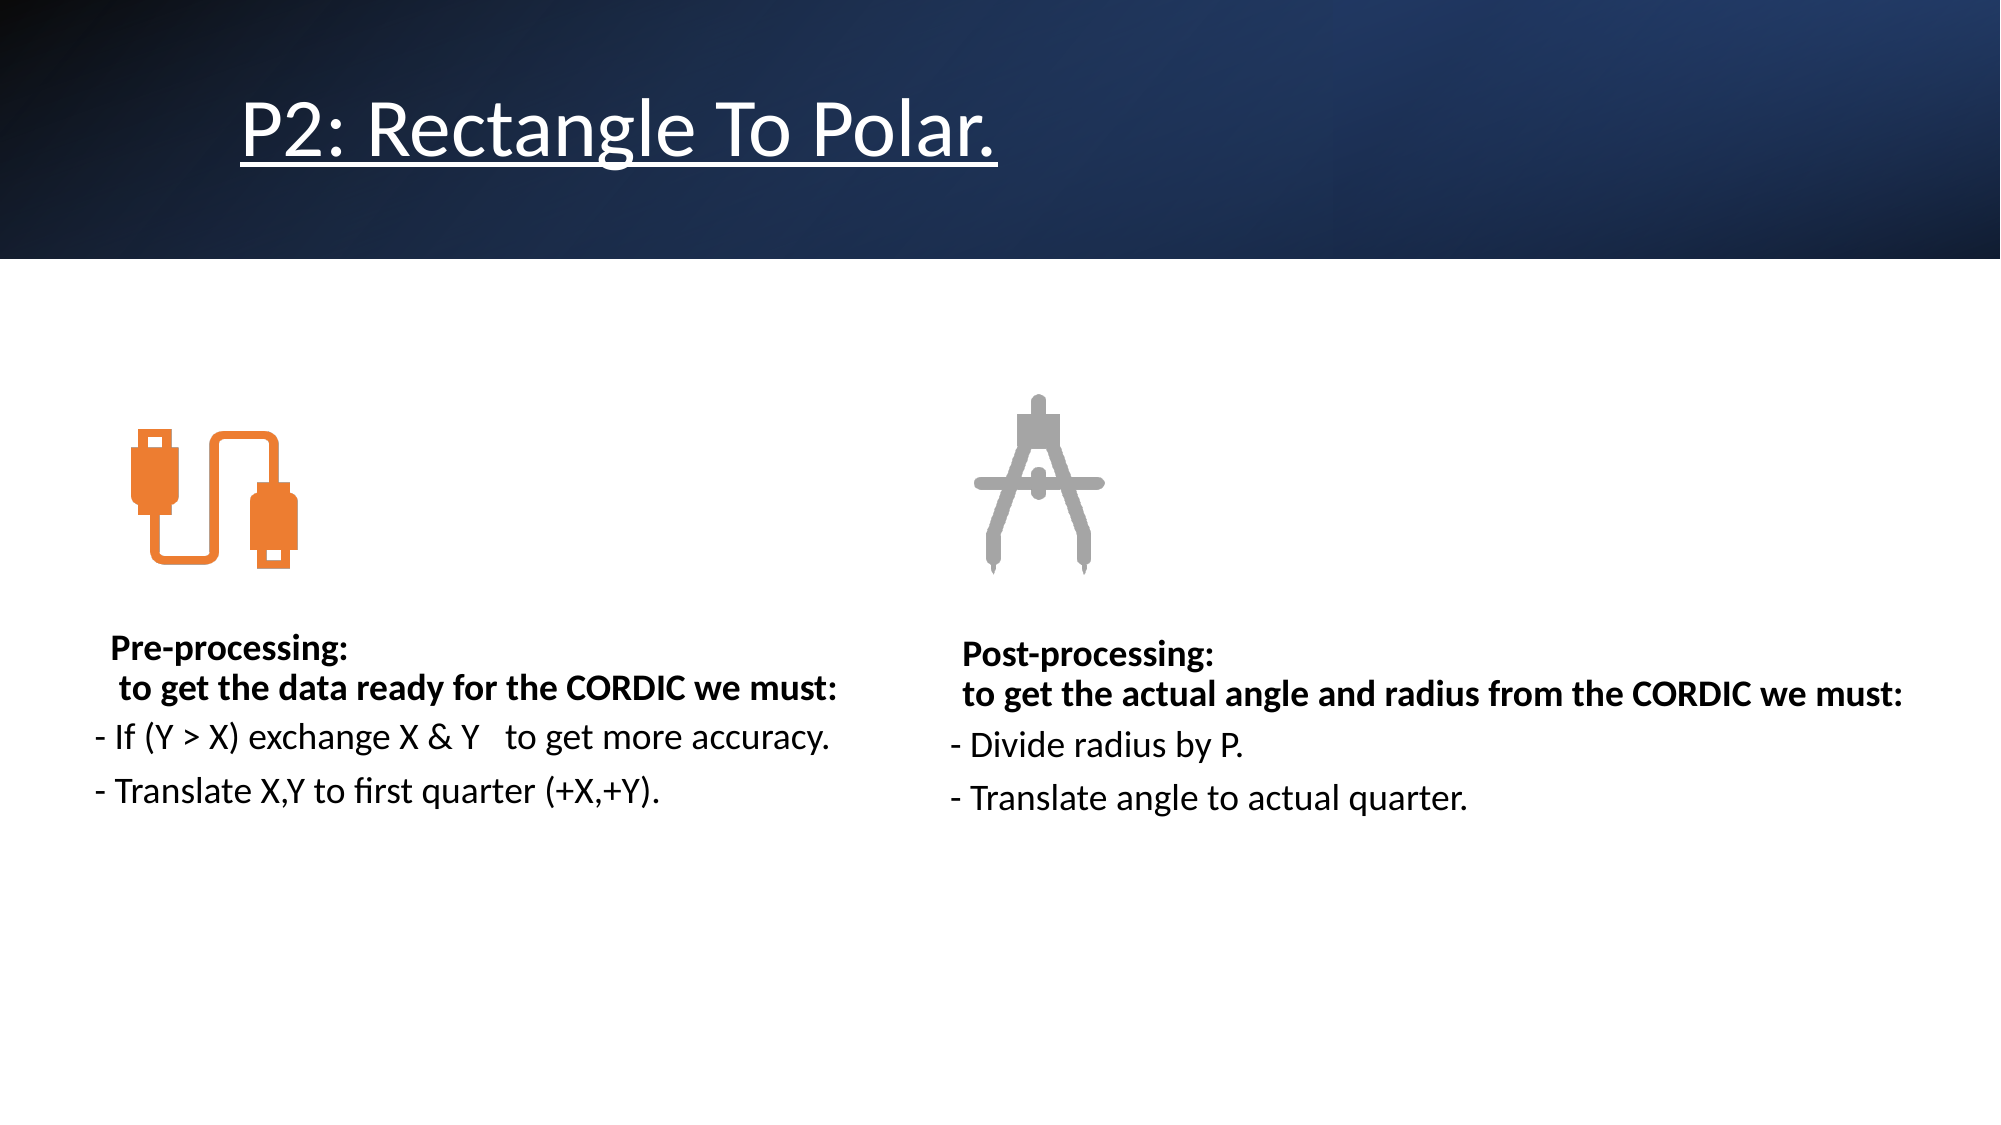

# P2: Rectangle To Polar.
Pre-processing:
 to get the data ready for the CORDIC we must:
- If (Y > X) exchange X & Y   to get more accuracy.
- Translate X,Y to first quarter (+X,+Y).
Post-processing:
to get the actual angle and radius from the CORDIC we must:
- Divide radius by P.
- Translate angle to actual quarter.